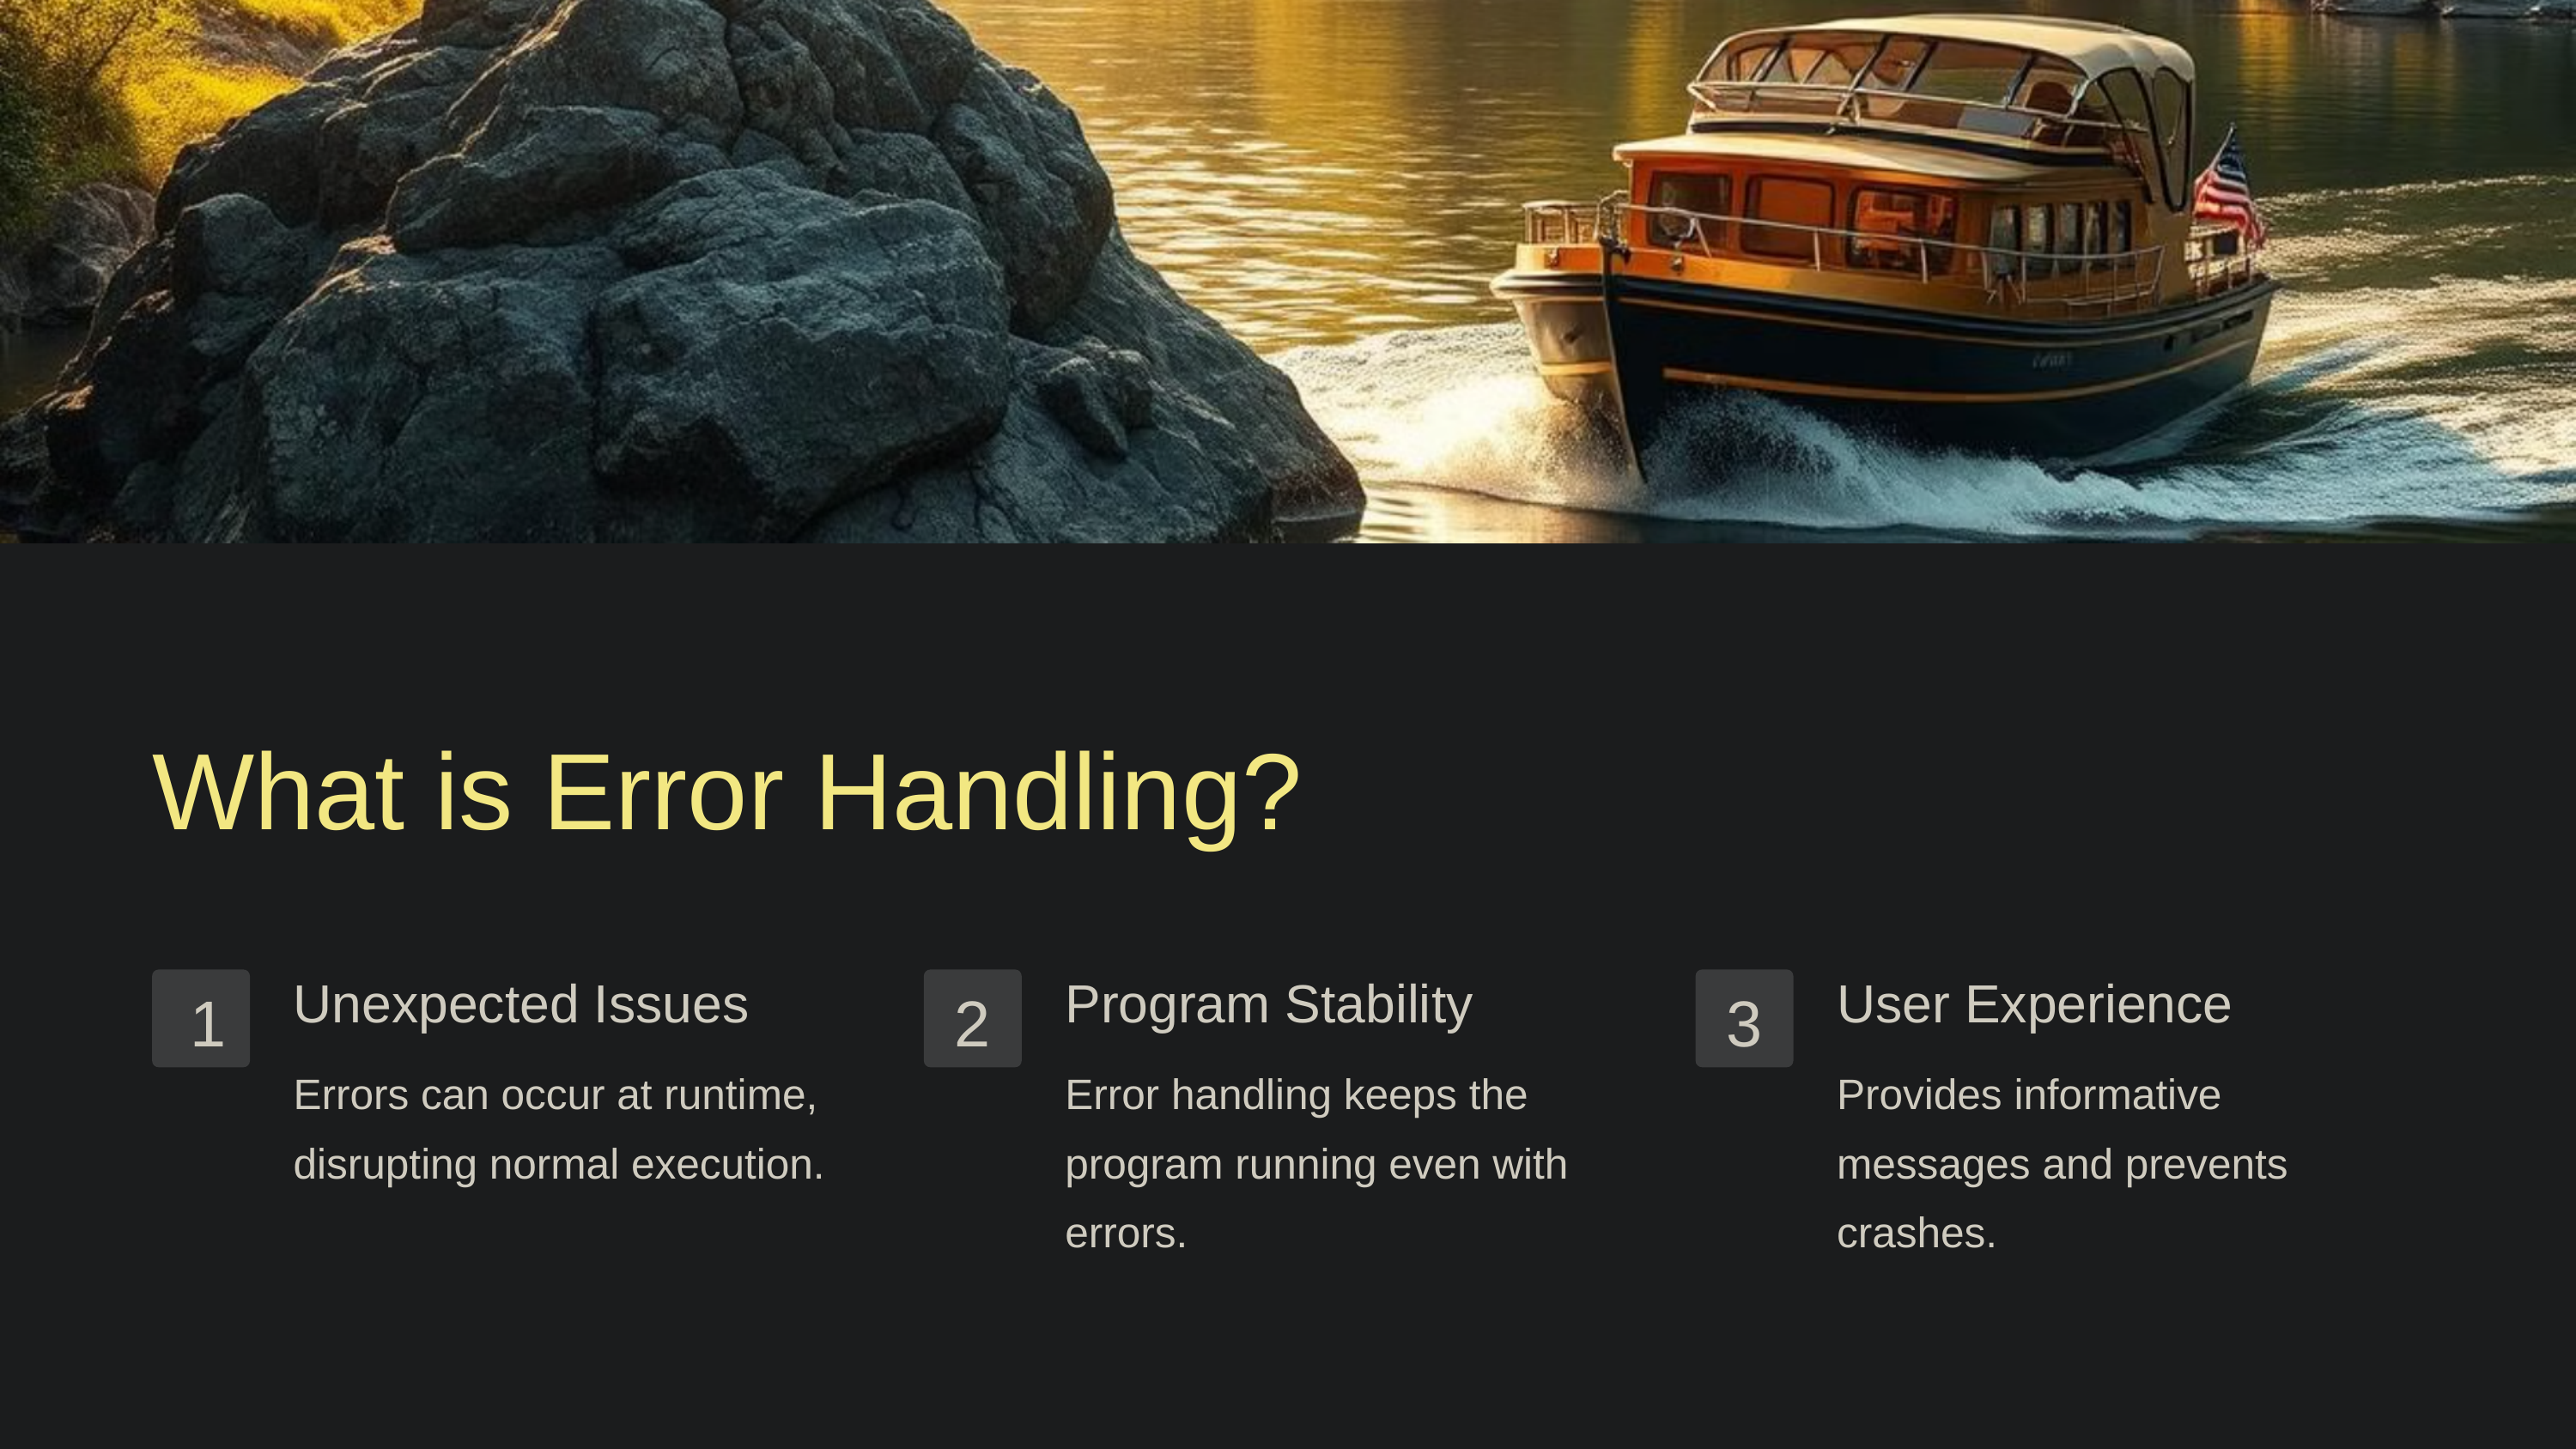

What is Error Handling?
Unexpected Issues
Program Stability
User Experience

1
2
3
Errors can occur at runtime, disrupting normal execution.
Error handling keeps the program running even with errors.
Provides informative messages and prevents crashes.